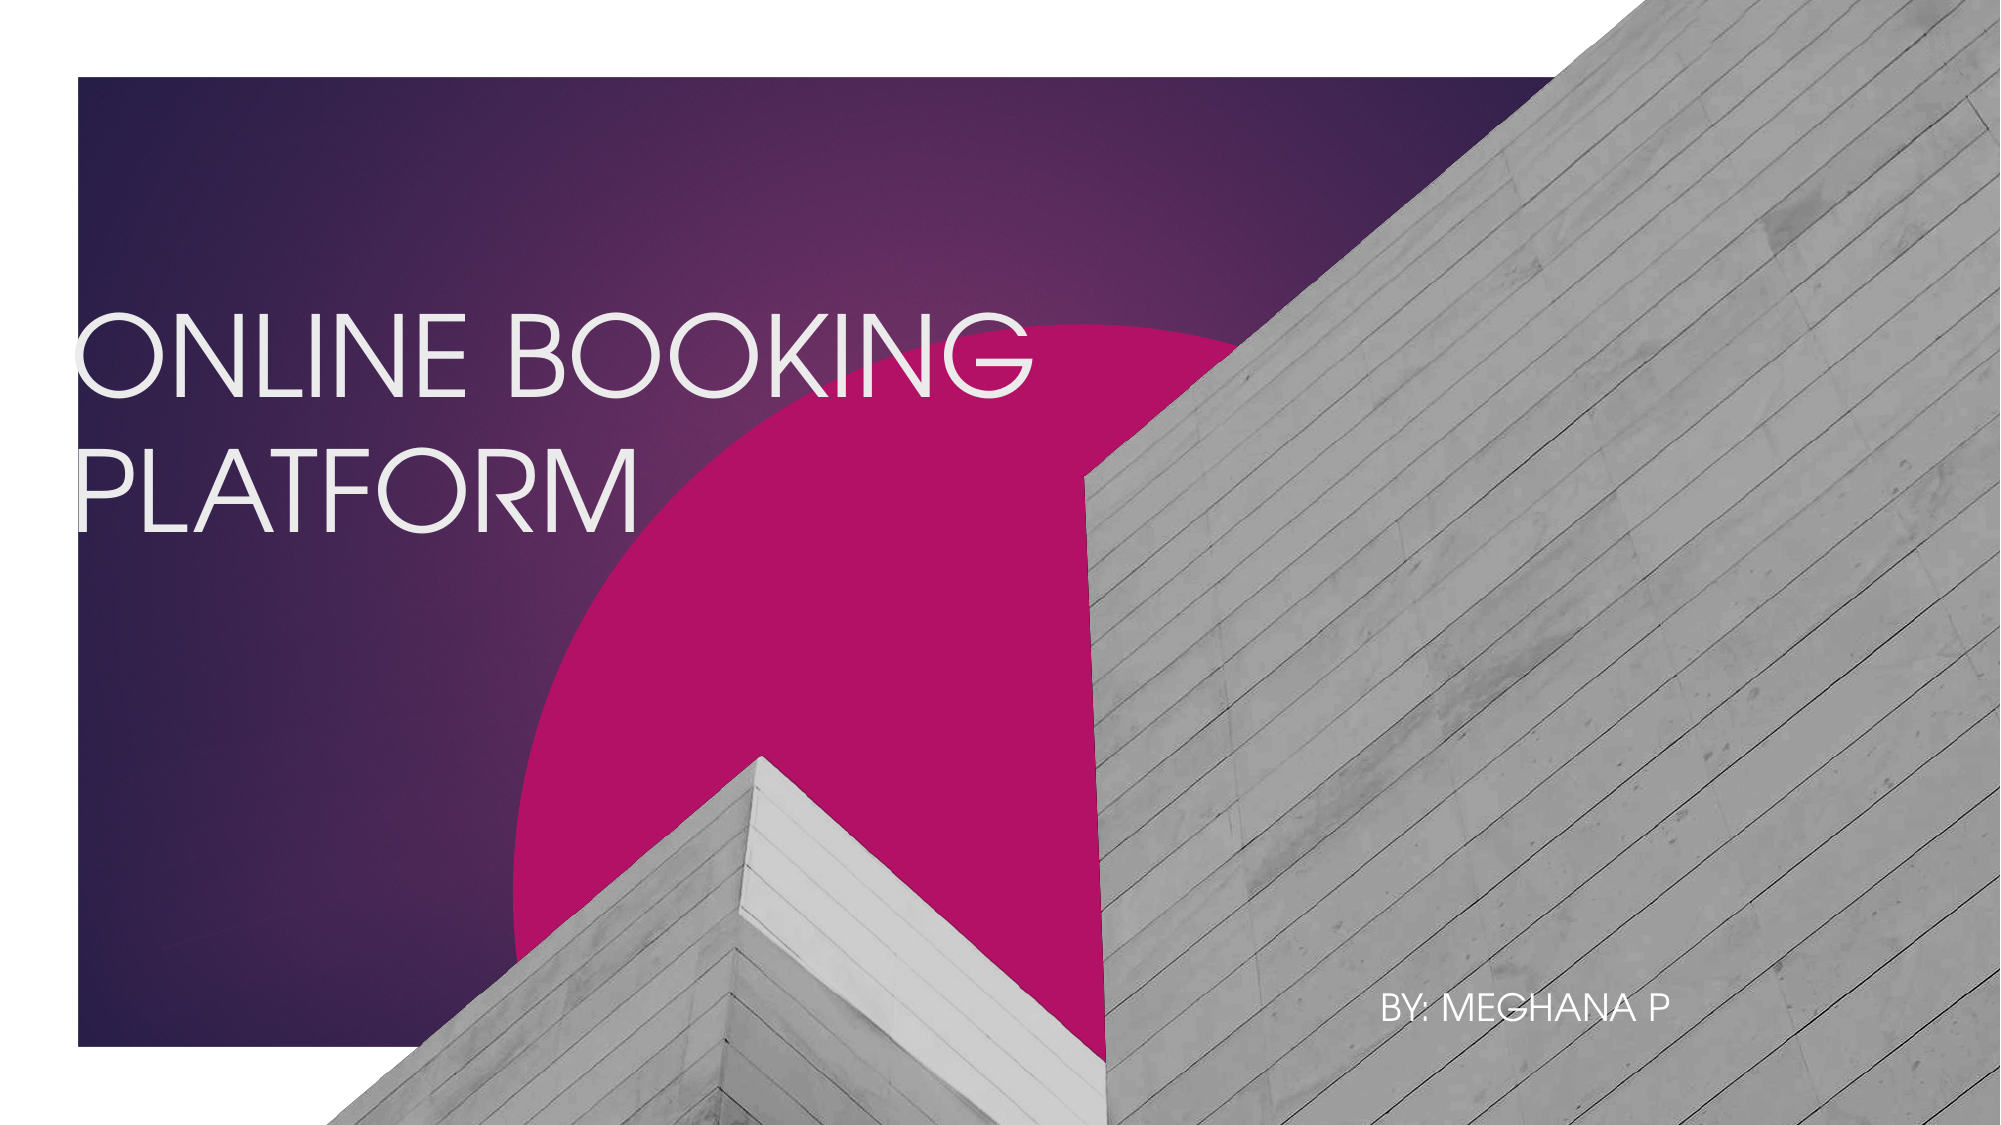

# ONLINE BOOKING PLATFORM
BY: meghana p